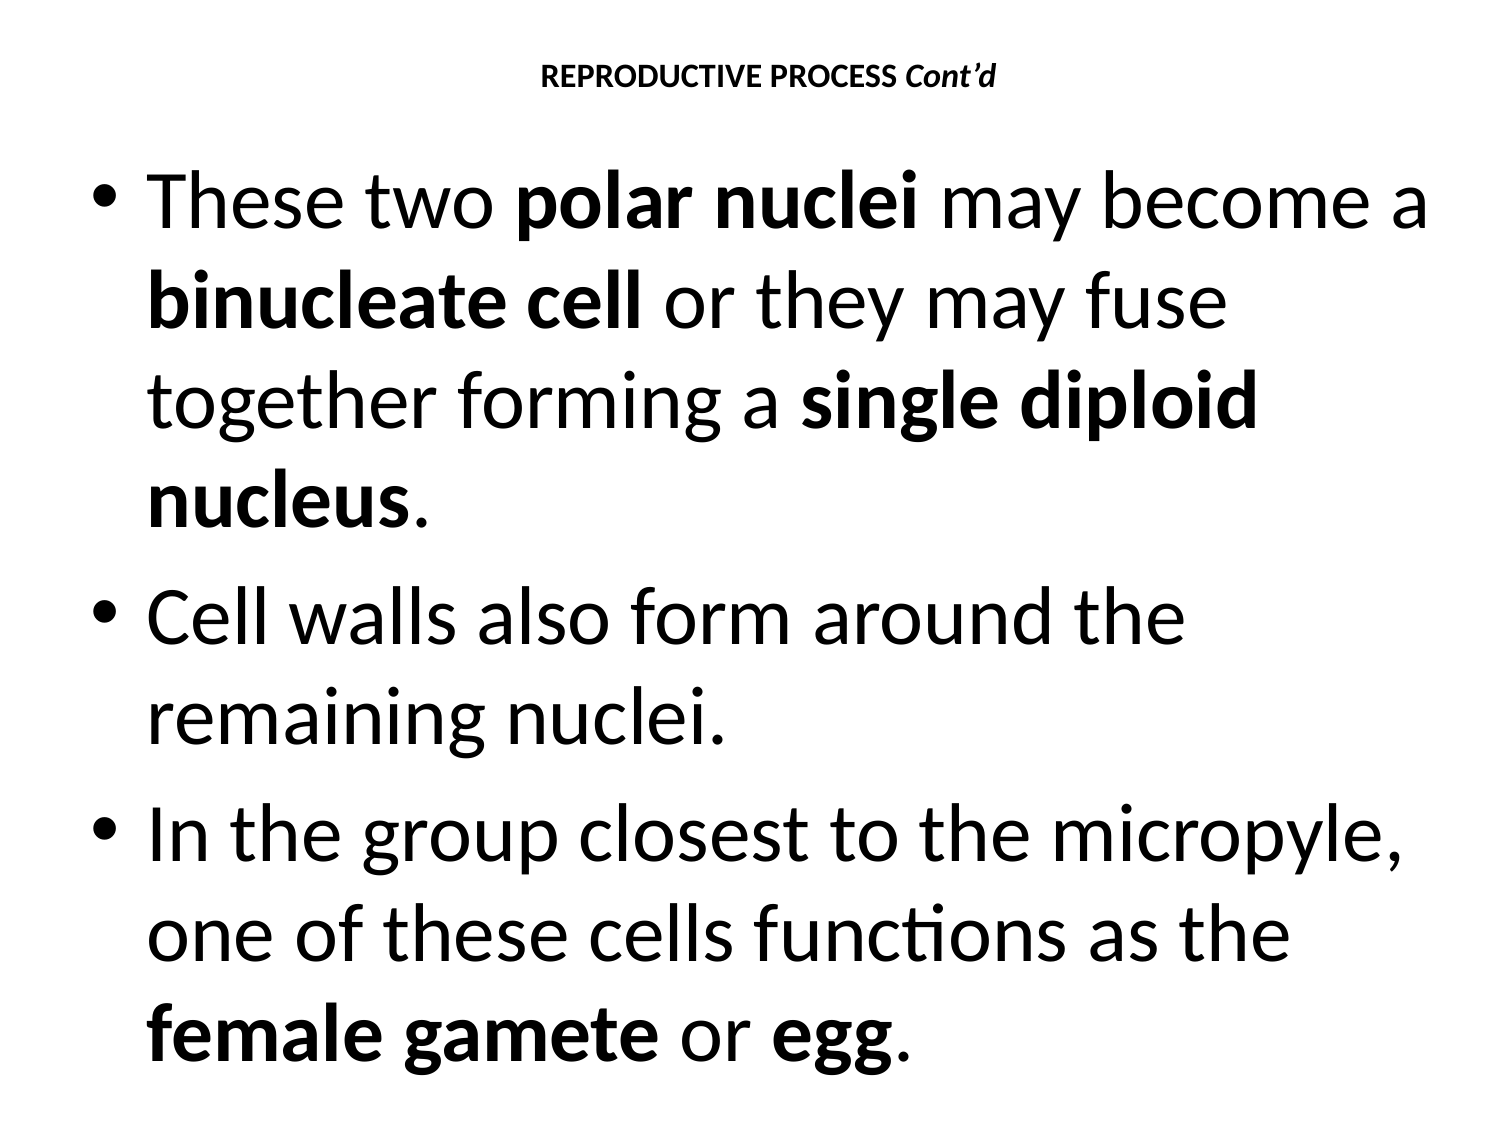

# REPRODUCTIVE PROCESS Cont’d
These two polar nuclei may become a binucleate cell or they may fuse together forming a single diploid nucleus.
Cell walls also form around the remaining nuclei.
In the group closest to the micropyle, one of these cells functions as the female gamete or egg.